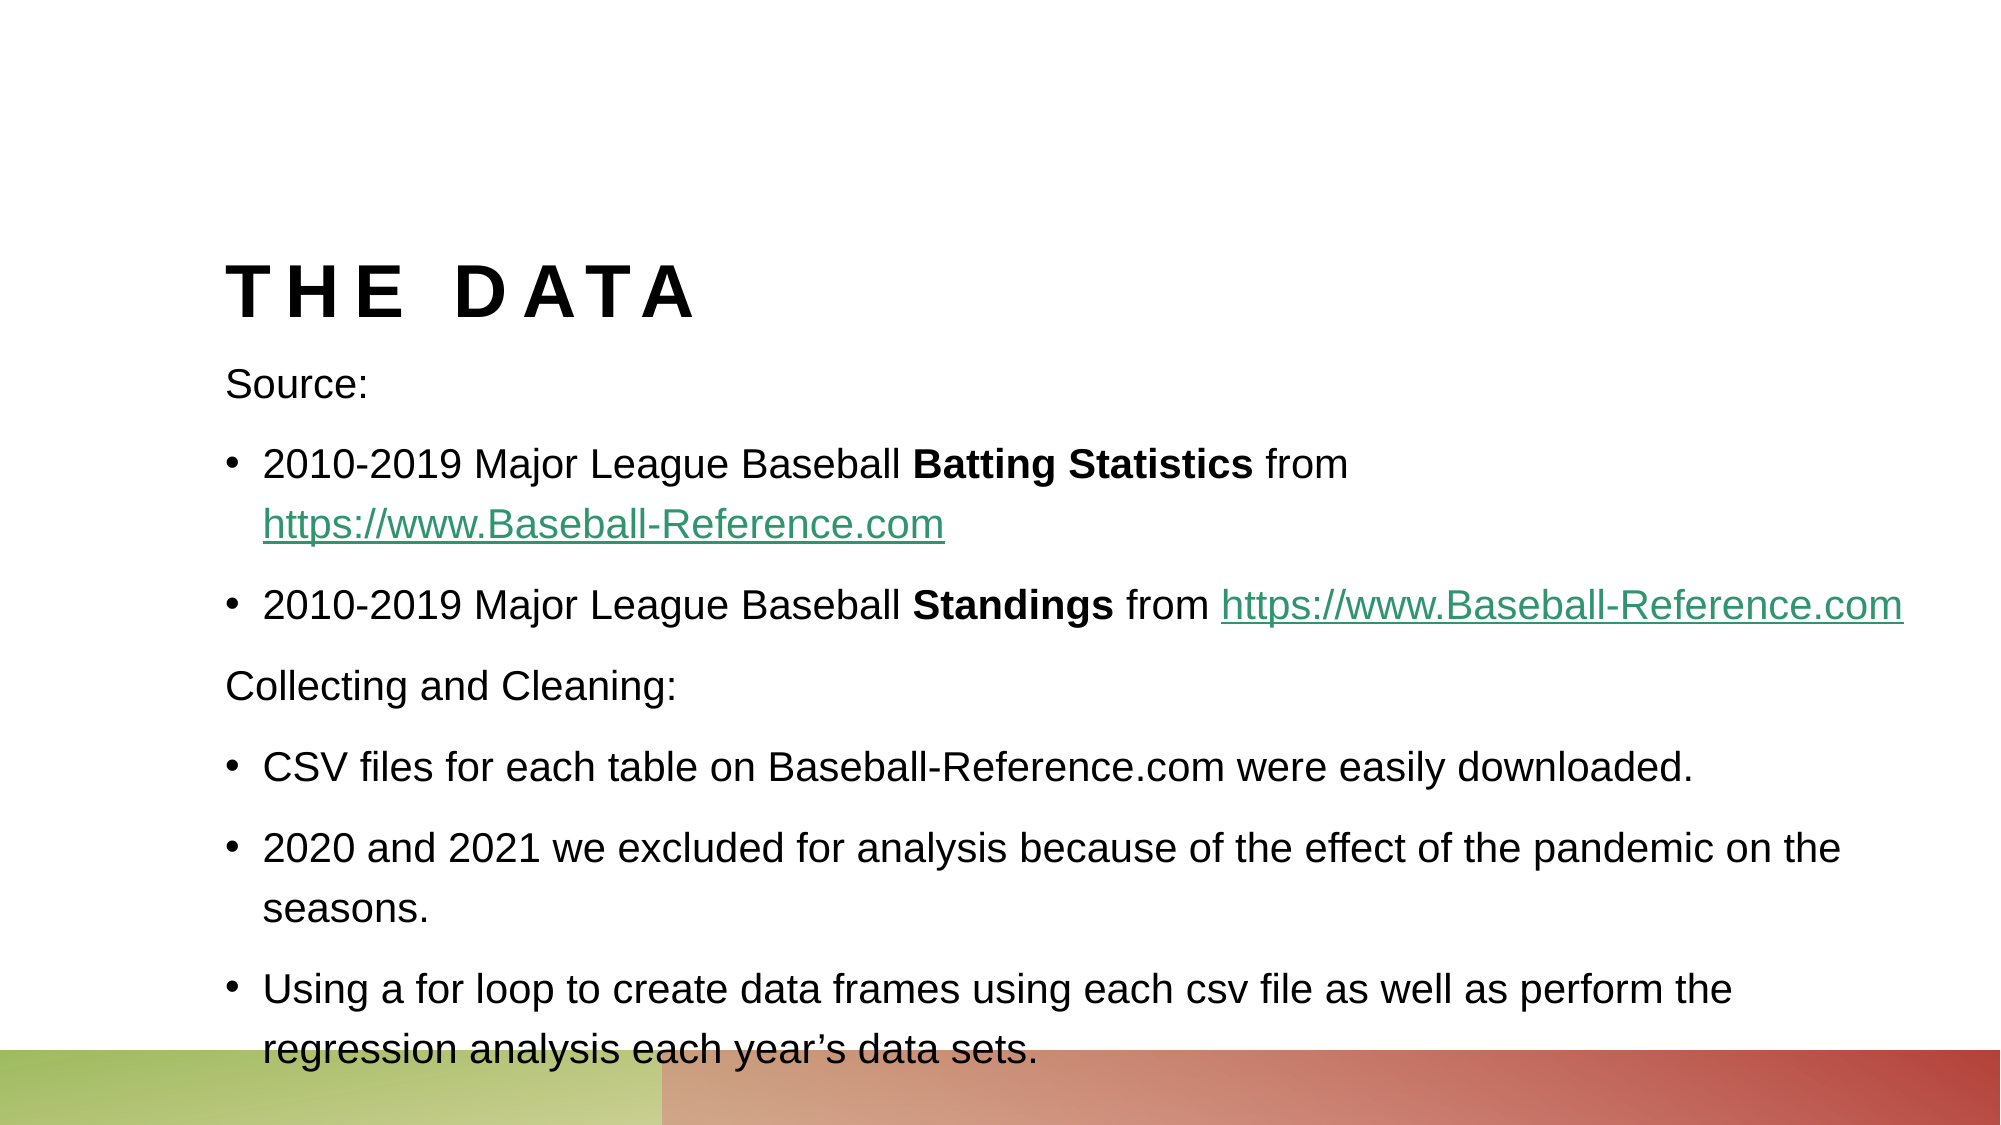

# The Data
Source:
2010-2019 Major League Baseball Batting Statistics from https://www.Baseball-Reference.com
2010-2019 Major League Baseball Standings from https://www.Baseball-Reference.com
Collecting and Cleaning:
CSV files for each table on Baseball-Reference.com were easily downloaded.
2020 and 2021 we excluded for analysis because of the effect of the pandemic on the seasons.
Using a for loop to create data frames using each csv file as well as perform the regression analysis each year’s data sets.